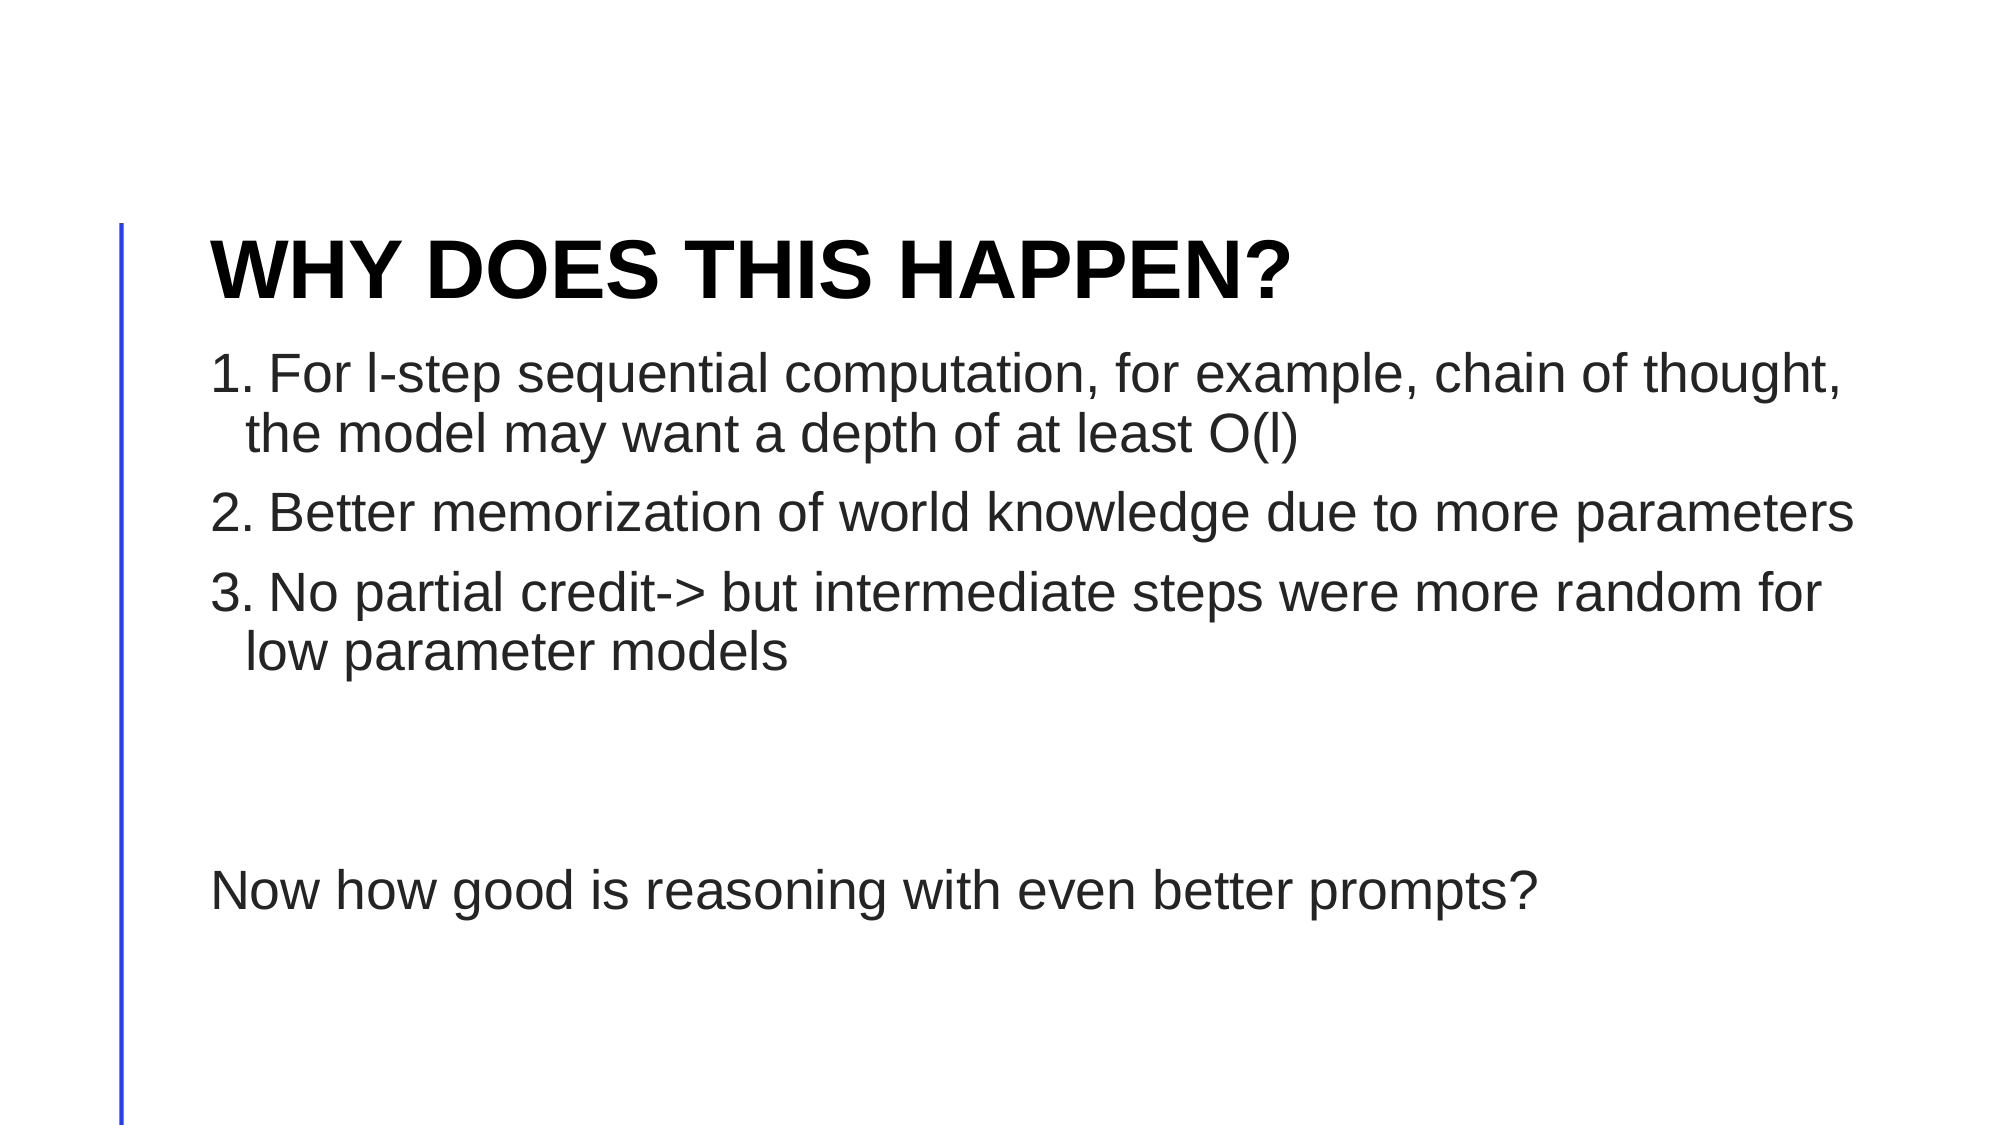

# Why does this happen?
 For l-step sequential computation, for example, chain of thought, the model may want a depth of at least O(l)
 Better memorization of world knowledge due to more parameters
 No partial credit-> but intermediate steps were more random for low parameter models

Now how good is reasoning with even better prompts?